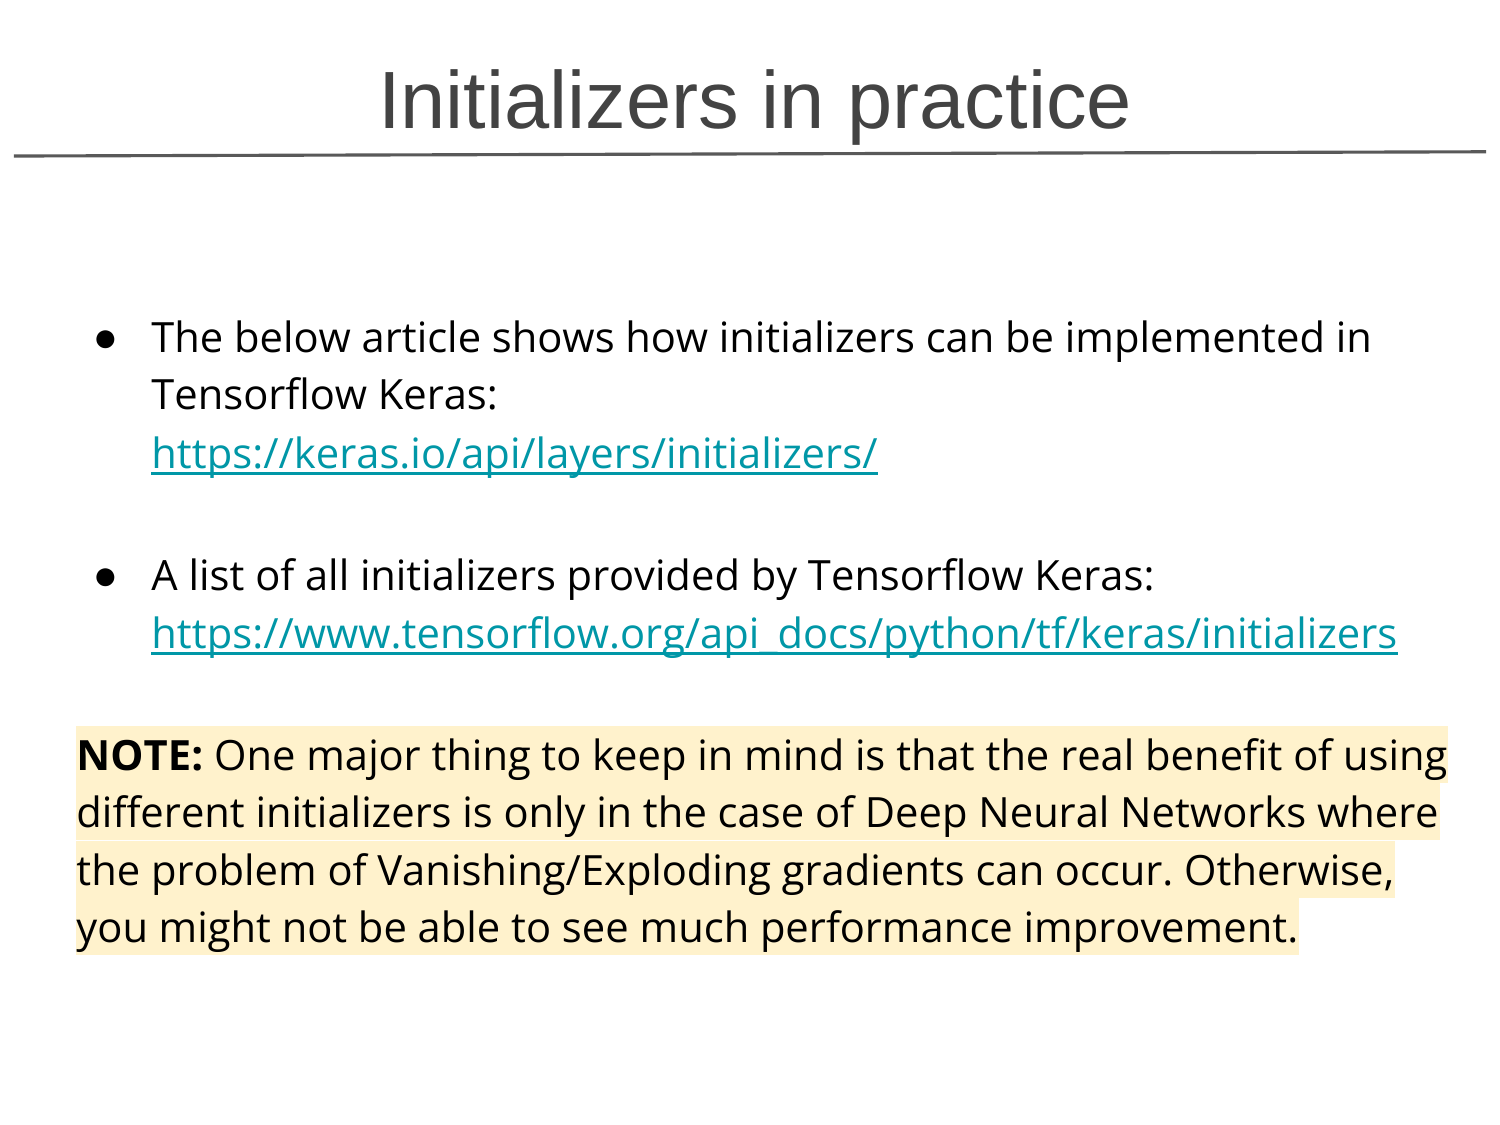

Initializers in practice
The below article shows how initializers can be implemented in Tensorflow Keras:
https://keras.io/api/layers/initializers/

A list of all initializers provided by Tensorflow Keras:
https://www.tensorflow.org/api_docs/python/tf/keras/initializers

NOTE: One major thing to keep in mind is that the real benefit of using different initializers is only in the case of Deep Neural Networks where the problem of Vanishing/Exploding gradients can occur. Otherwise, you might not be able to see much performance improvement.